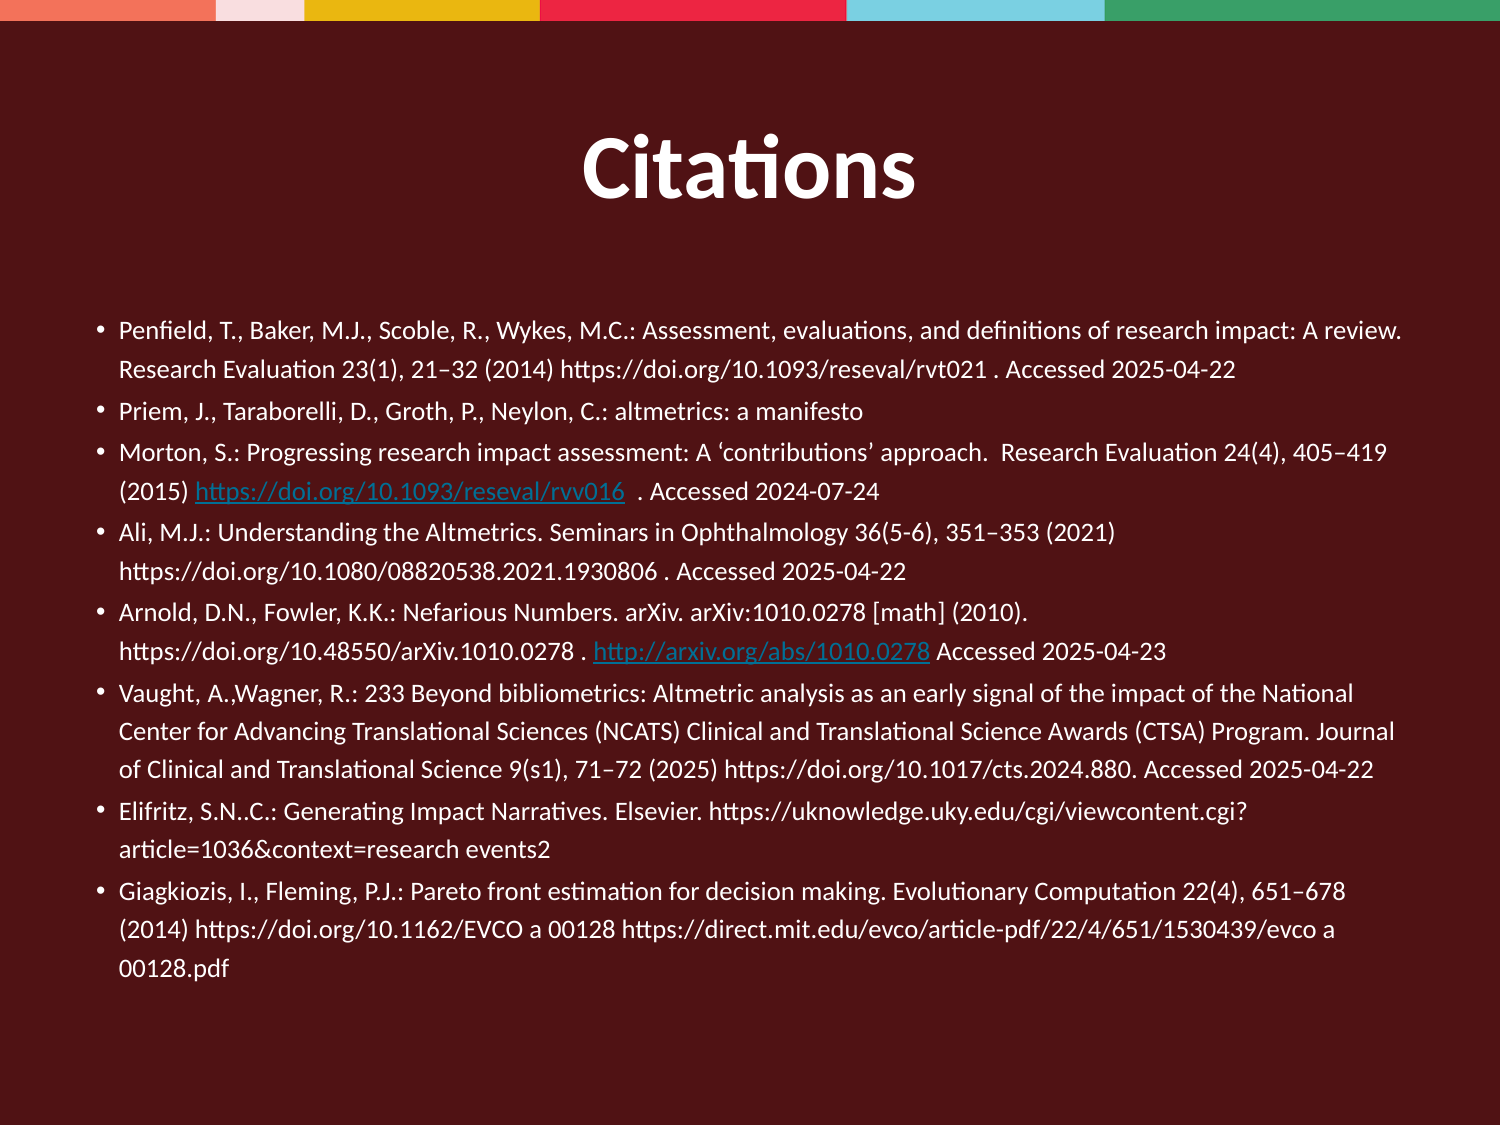

# Citations
Penfield, T., Baker, M.J., Scoble, R., Wykes, M.C.: Assessment, evaluations, and definitions of research impact: A review. Research Evaluation 23(1), 21–32 (2014) https://doi.org/10.1093/reseval/rvt021 . Accessed 2025-04-22
Priem, J., Taraborelli, D., Groth, P., Neylon, C.: altmetrics: a manifesto
Morton, S.: Progressing research impact assessment: A ‘contributions’ approach.  Research Evaluation 24(4), 405–419 (2015) https://doi.org/10.1093/reseval/rvv016  . Accessed 2024-07-24
Ali, M.J.: Understanding the Altmetrics. Seminars in Ophthalmology 36(5-6), 351–353 (2021) https://doi.org/10.1080/08820538.2021.1930806 . Accessed 2025-04-22
Arnold, D.N., Fowler, K.K.: Nefarious Numbers. arXiv. arXiv:1010.0278 [math] (2010). https://doi.org/10.48550/arXiv.1010.0278 . http://arxiv.org/abs/1010.0278 Accessed 2025-04-23
Vaught, A.,Wagner, R.: 233 Beyond bibliometrics: Altmetric analysis as an early signal of the impact of the National Center for Advancing Translational Sciences (NCATS) Clinical and Translational Science Awards (CTSA) Program. Journal of Clinical and Translational Science 9(s1), 71–72 (2025) https://doi.org/10.1017/cts.2024.880. Accessed 2025-04-22
Elifritz, S.N..C.: Generating Impact Narratives. Elsevier. https://uknowledge.uky.edu/cgi/viewcontent.cgi?article=1036&context=research events2
Giagkiozis, I., Fleming, P.J.: Pareto front estimation for decision making. Evolutionary Computation 22(4), 651–678 (2014) https://doi.org/10.1162/EVCO a 00128 https://direct.mit.edu/evco/article-pdf/22/4/651/1530439/evco a 00128.pdf